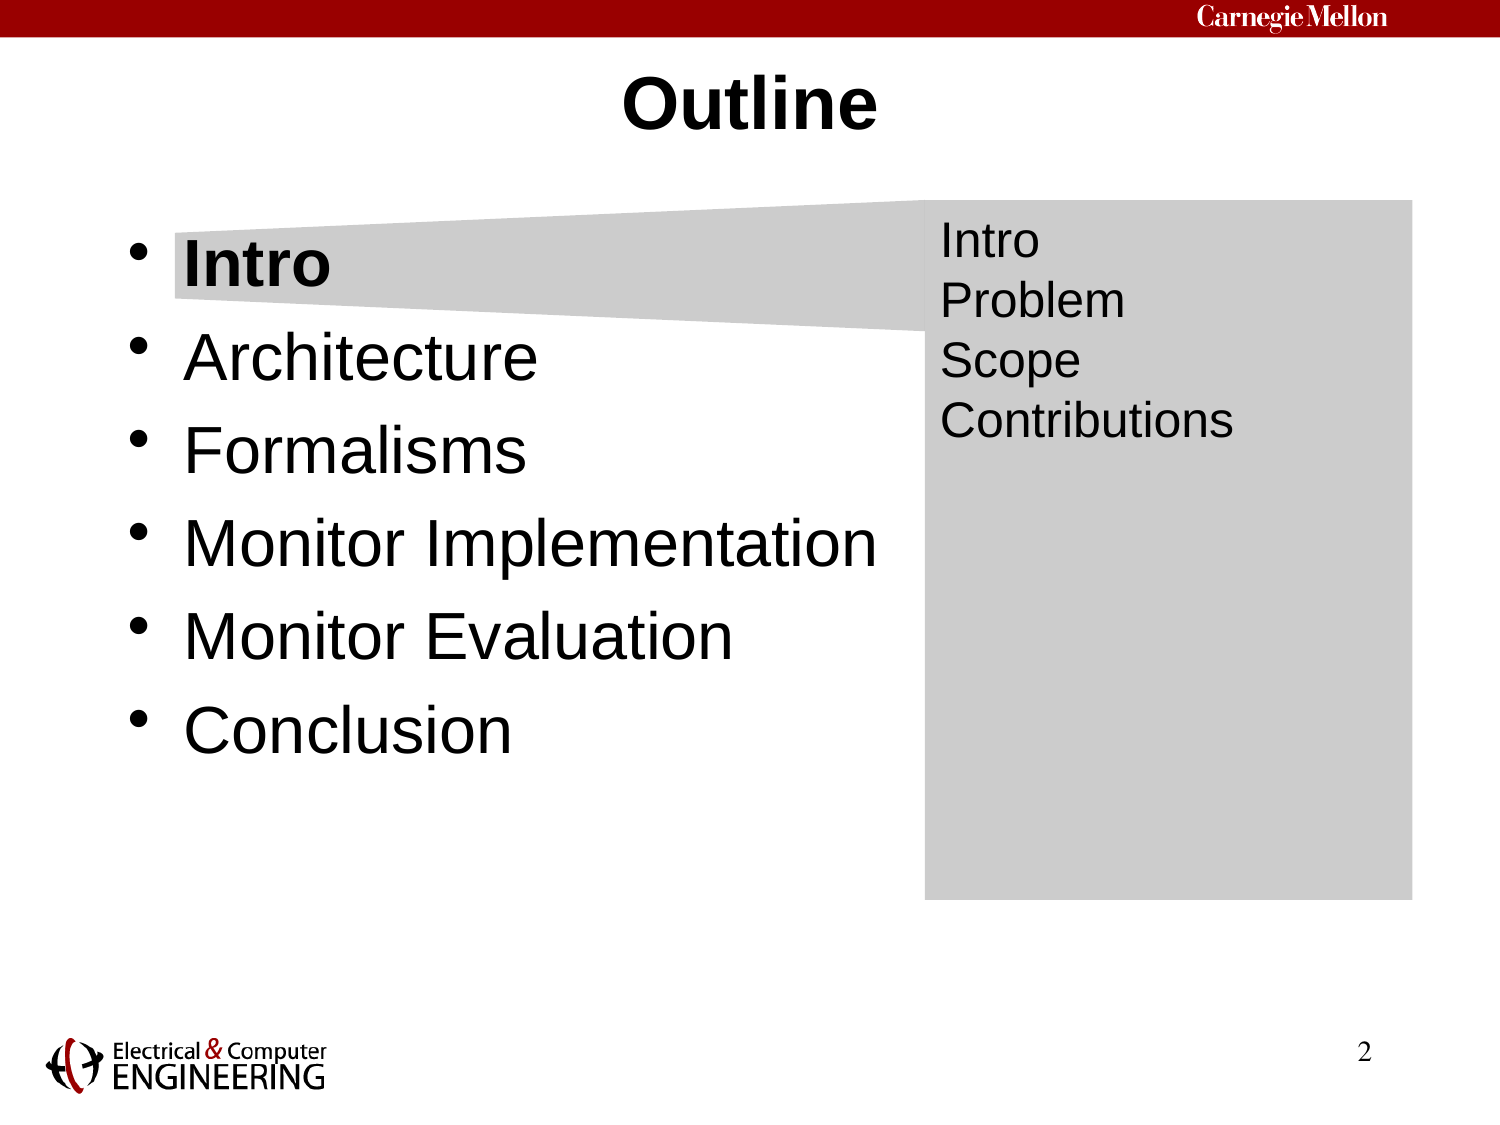

# Outline
Intro
Problem
Scope
Contributions
Intro
Architecture
Formalisms
Monitor Implementation
Monitor Evaluation
Conclusion
2